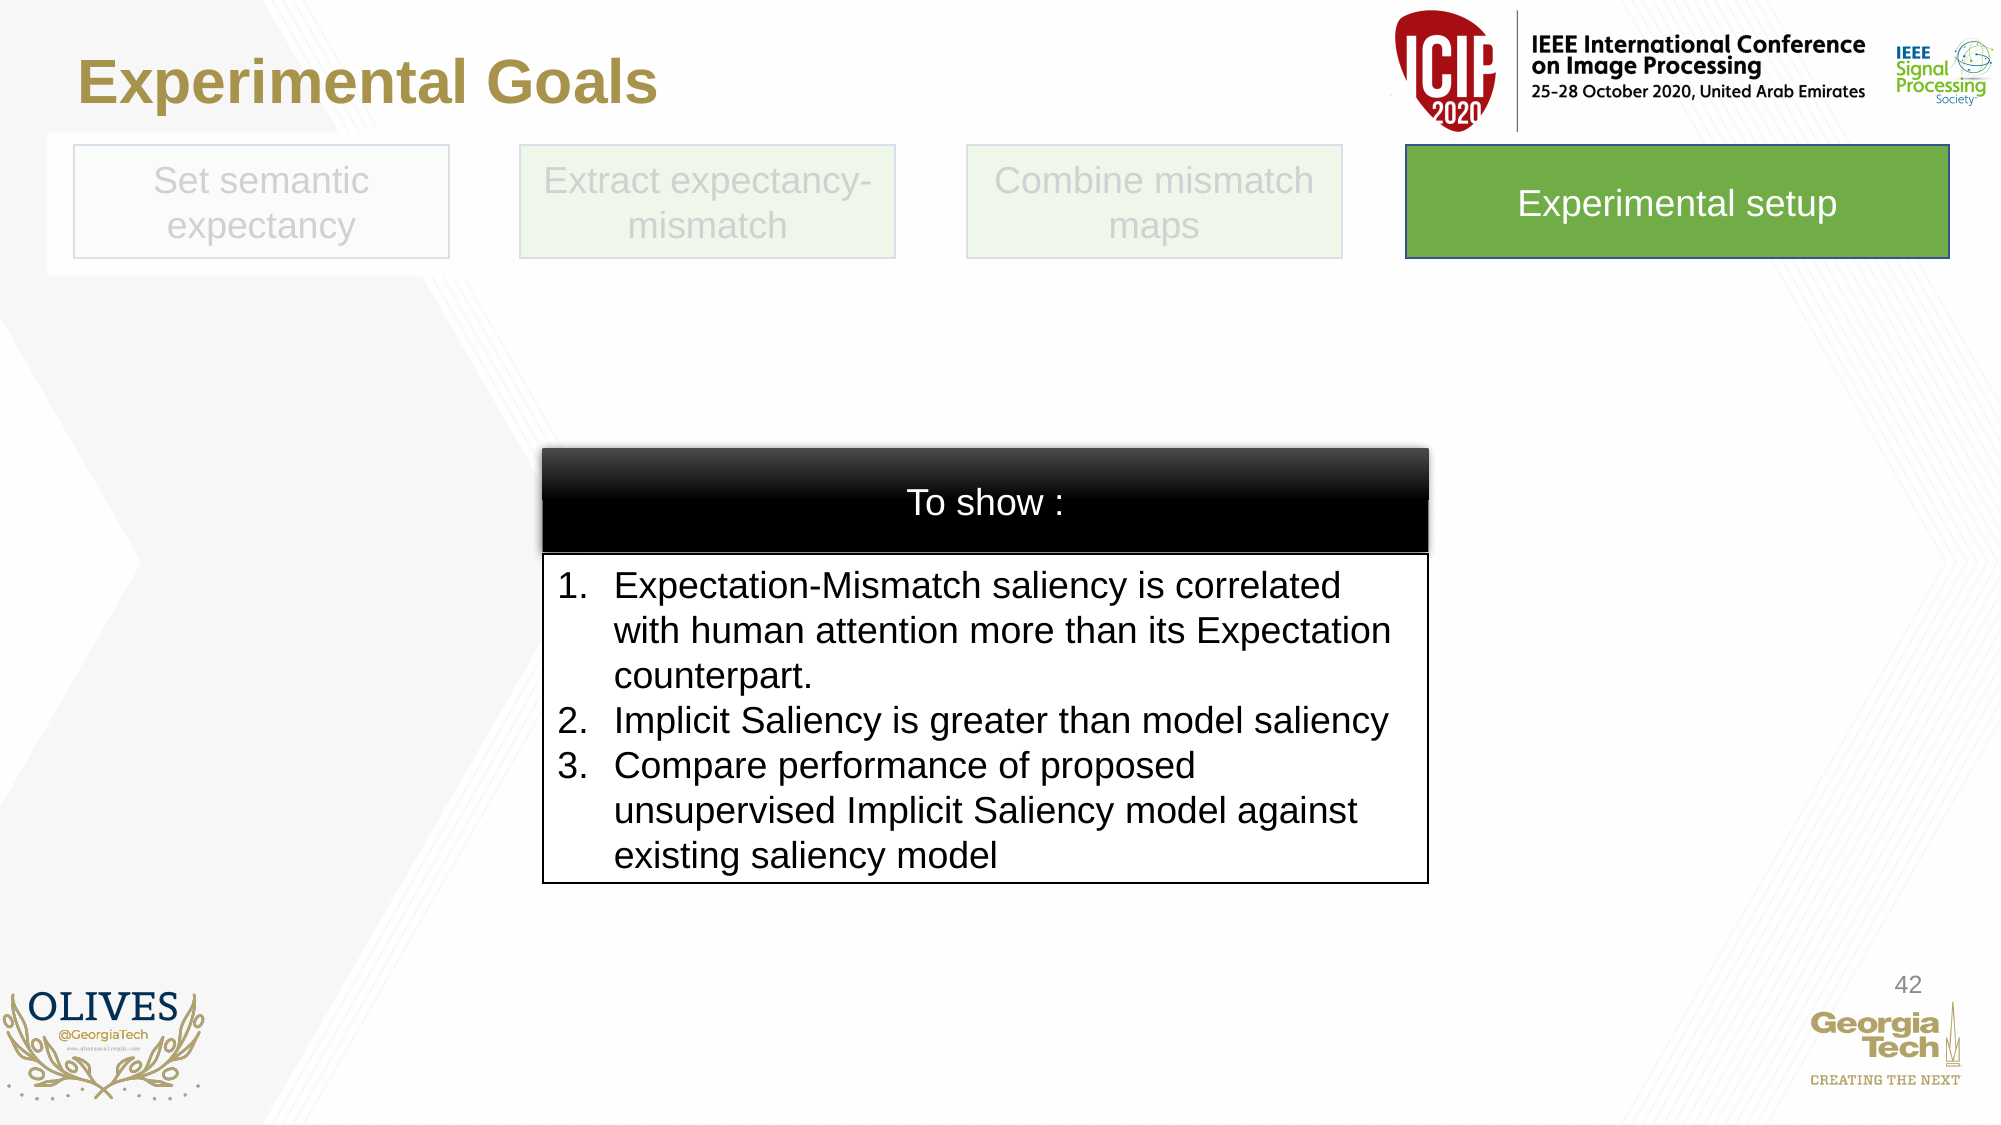

# Experimental Goals

Extract expectancy-mismatch
Experimental setup
Combine mismatch maps
Set semantic expectancy
To show :
Expectation-Mismatch saliency is correlated with human attention more than its Expectation counterpart.
Implicit Saliency is greater than model saliency
Compare performance of proposed unsupervised Implicit Saliency model against existing saliency model
42